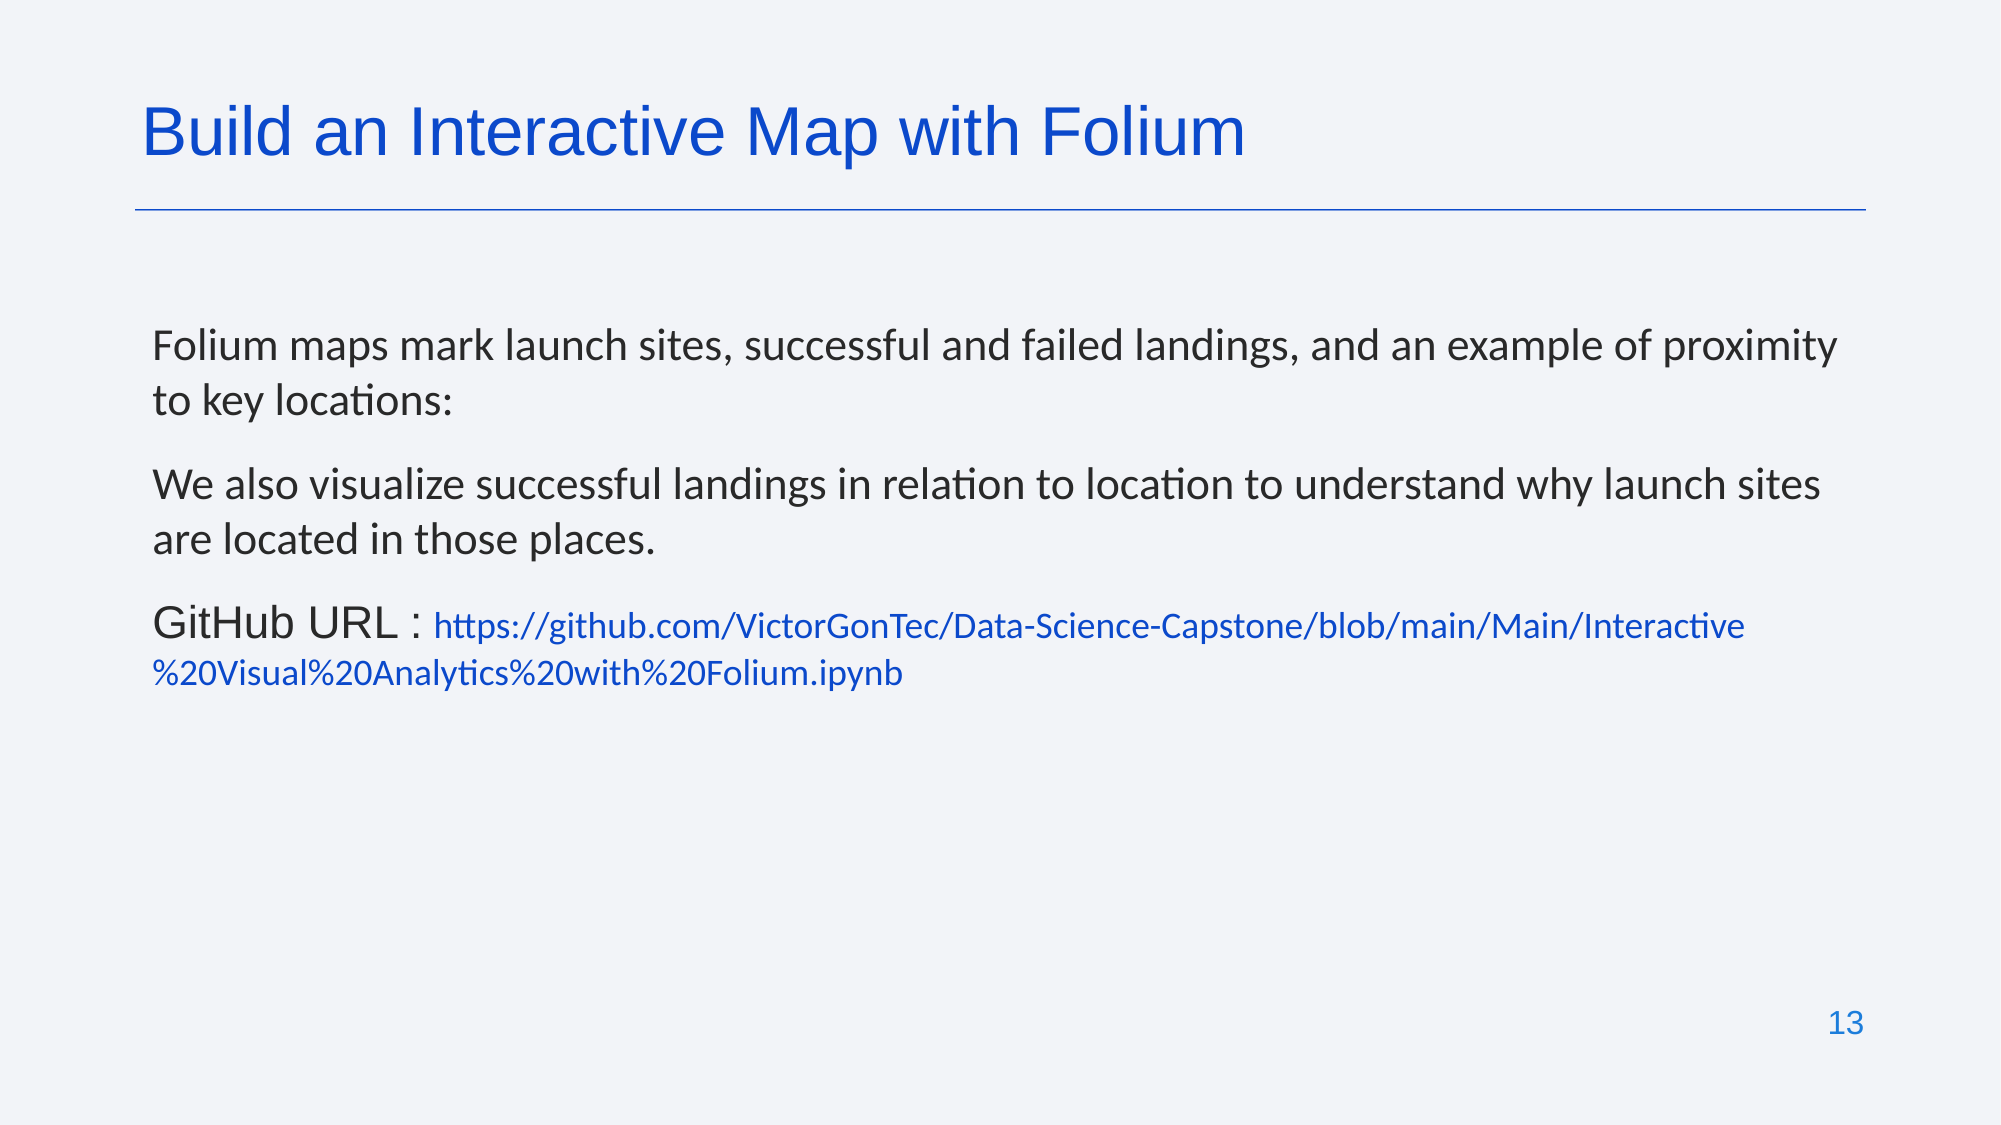

Build an Interactive Map with Folium
Folium maps mark launch sites, successful and failed landings, and an example of proximity to key locations:
We also visualize successful landings in relation to location to understand why launch sites are located in those places.
GitHub URL : https://github.com/VictorGonTec/Data-Science-Capstone/blob/main/Main/Interactive%20Visual%20Analytics%20with%20Folium.ipynb

13